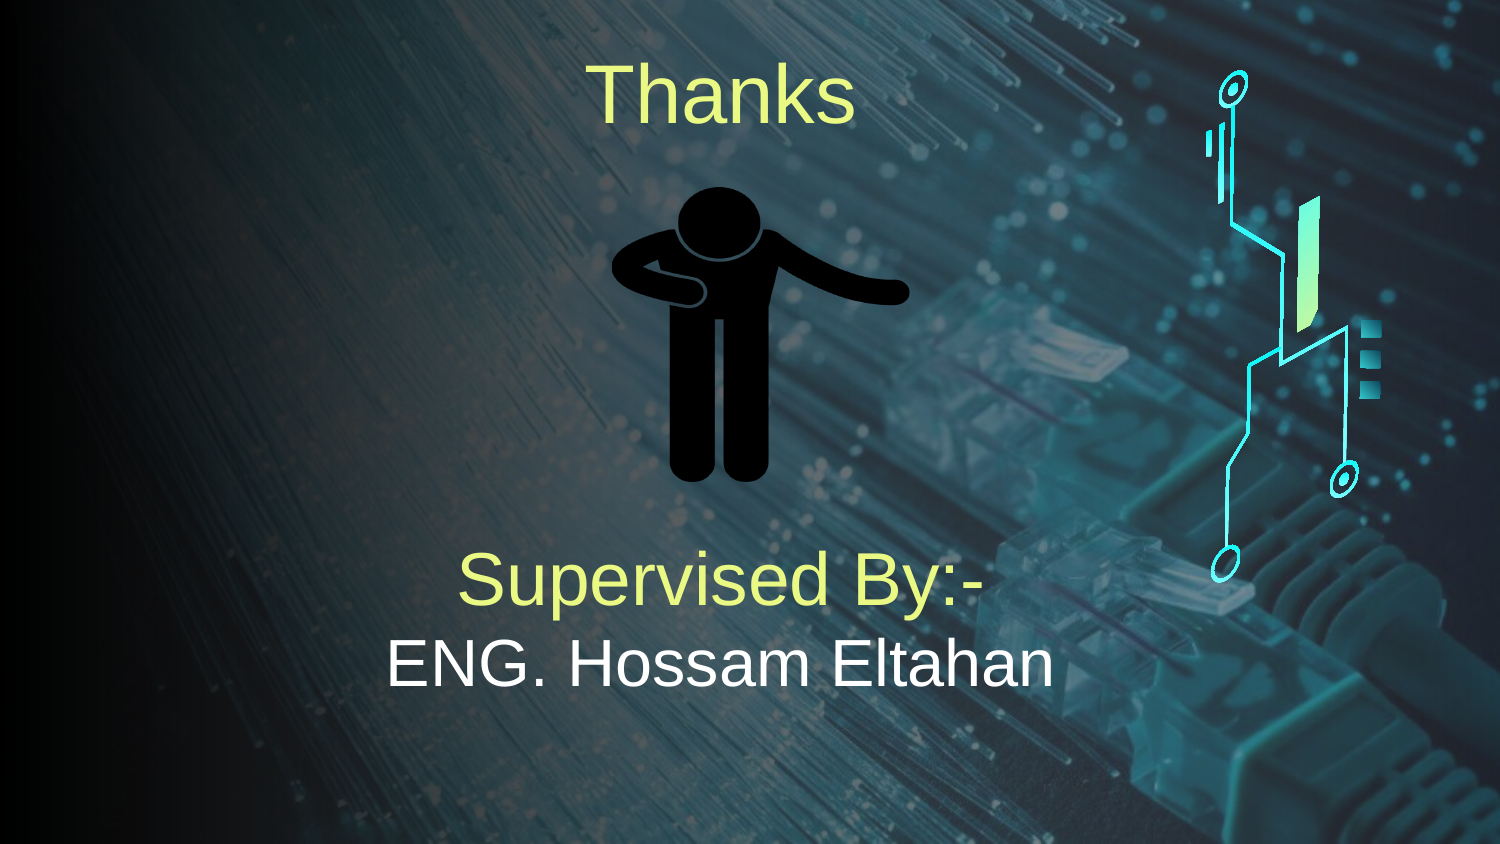

# Thanks Supervised By:- ENG. Hossam Eltahan